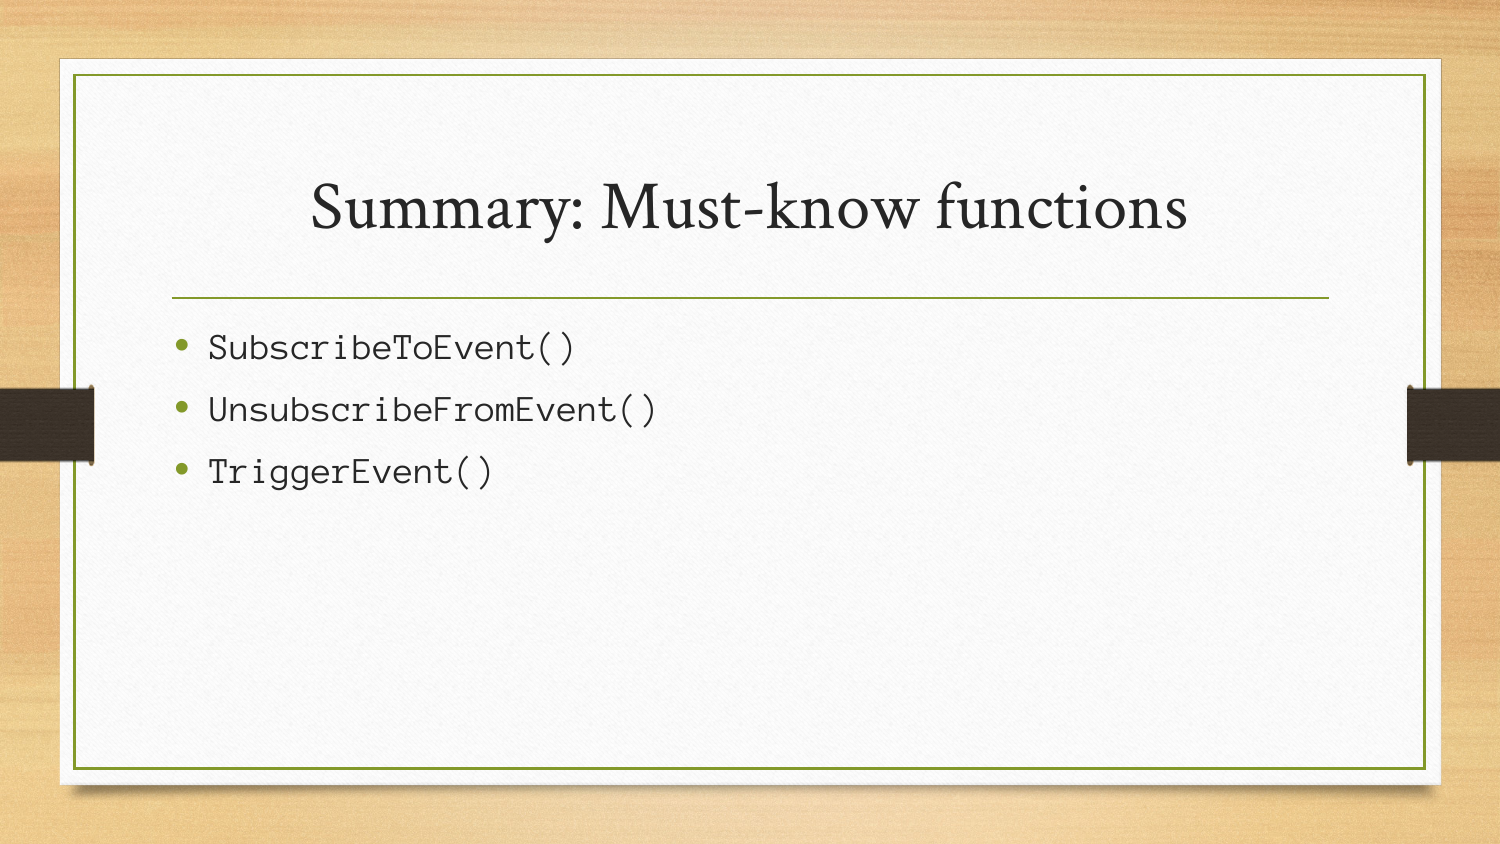

# Summary: Must-know functions
SubscribeToEvent()
UnsubscribeFromEvent()
TriggerEvent()